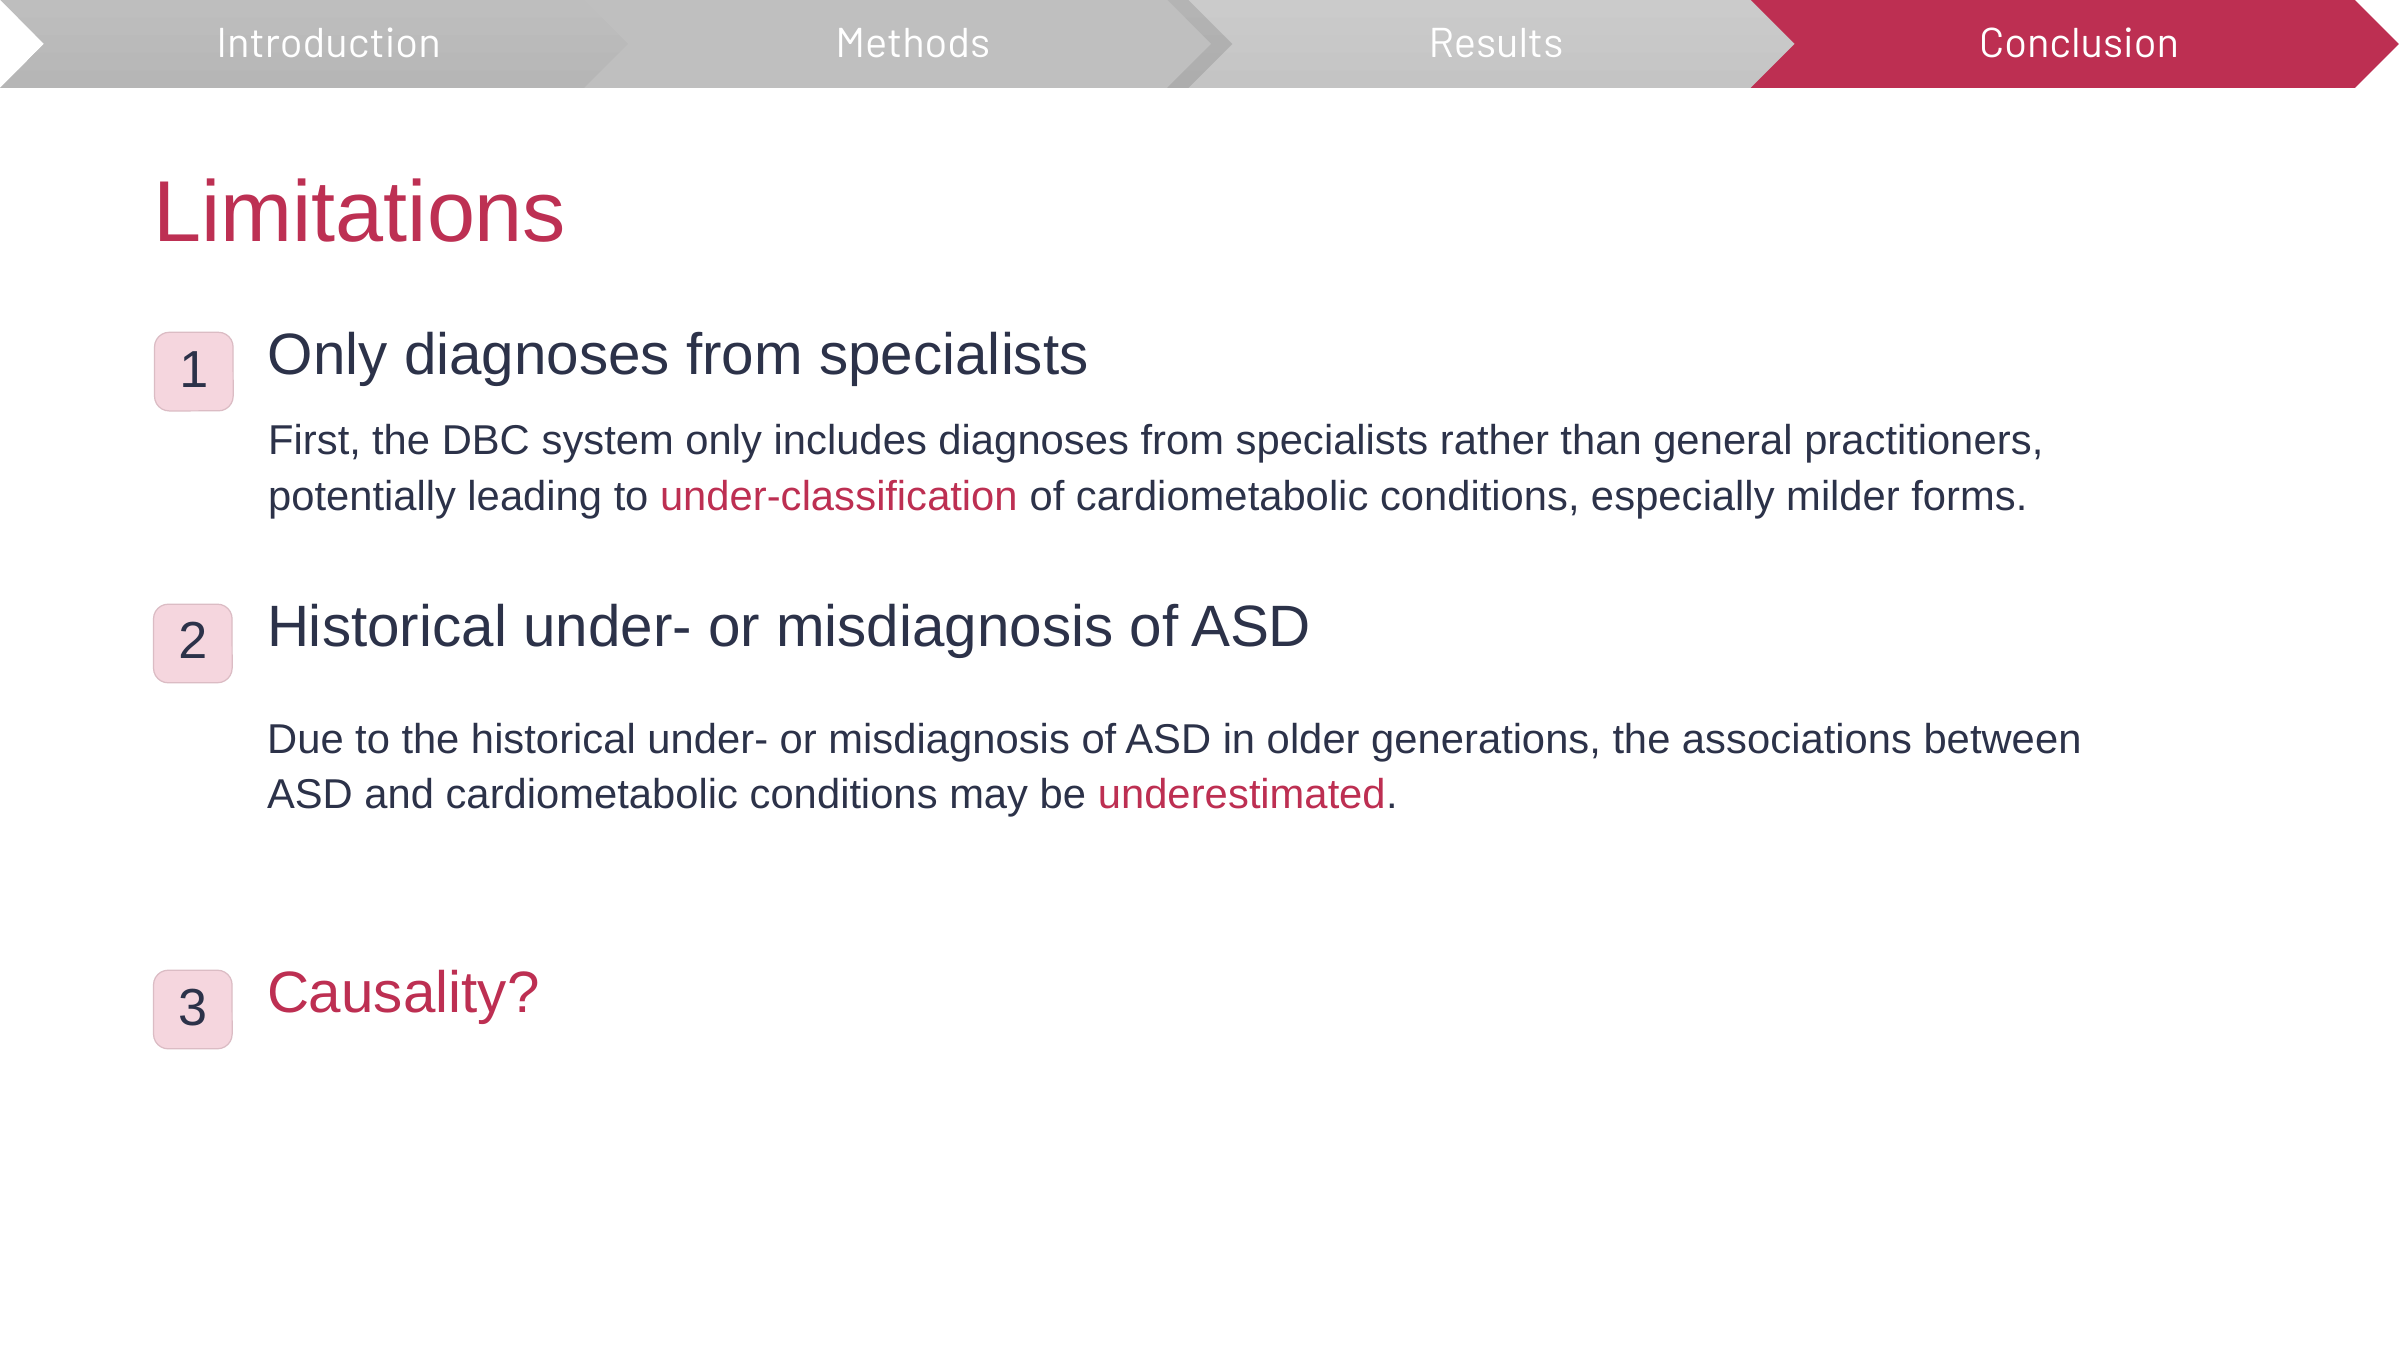

Limitations

Only diagnoses from specialists
1
First, the DBC system only includes diagnoses from specialists rather than general practitioners, potentially leading to under-classification of cardiometabolic conditions, especially milder forms.

Historical under- or misdiagnosis of ASD
2
Due to the historical under- or misdiagnosis of ASD in older generations, the associations between ASD and cardiometabolic conditions may be underestimated.

Causality?
3